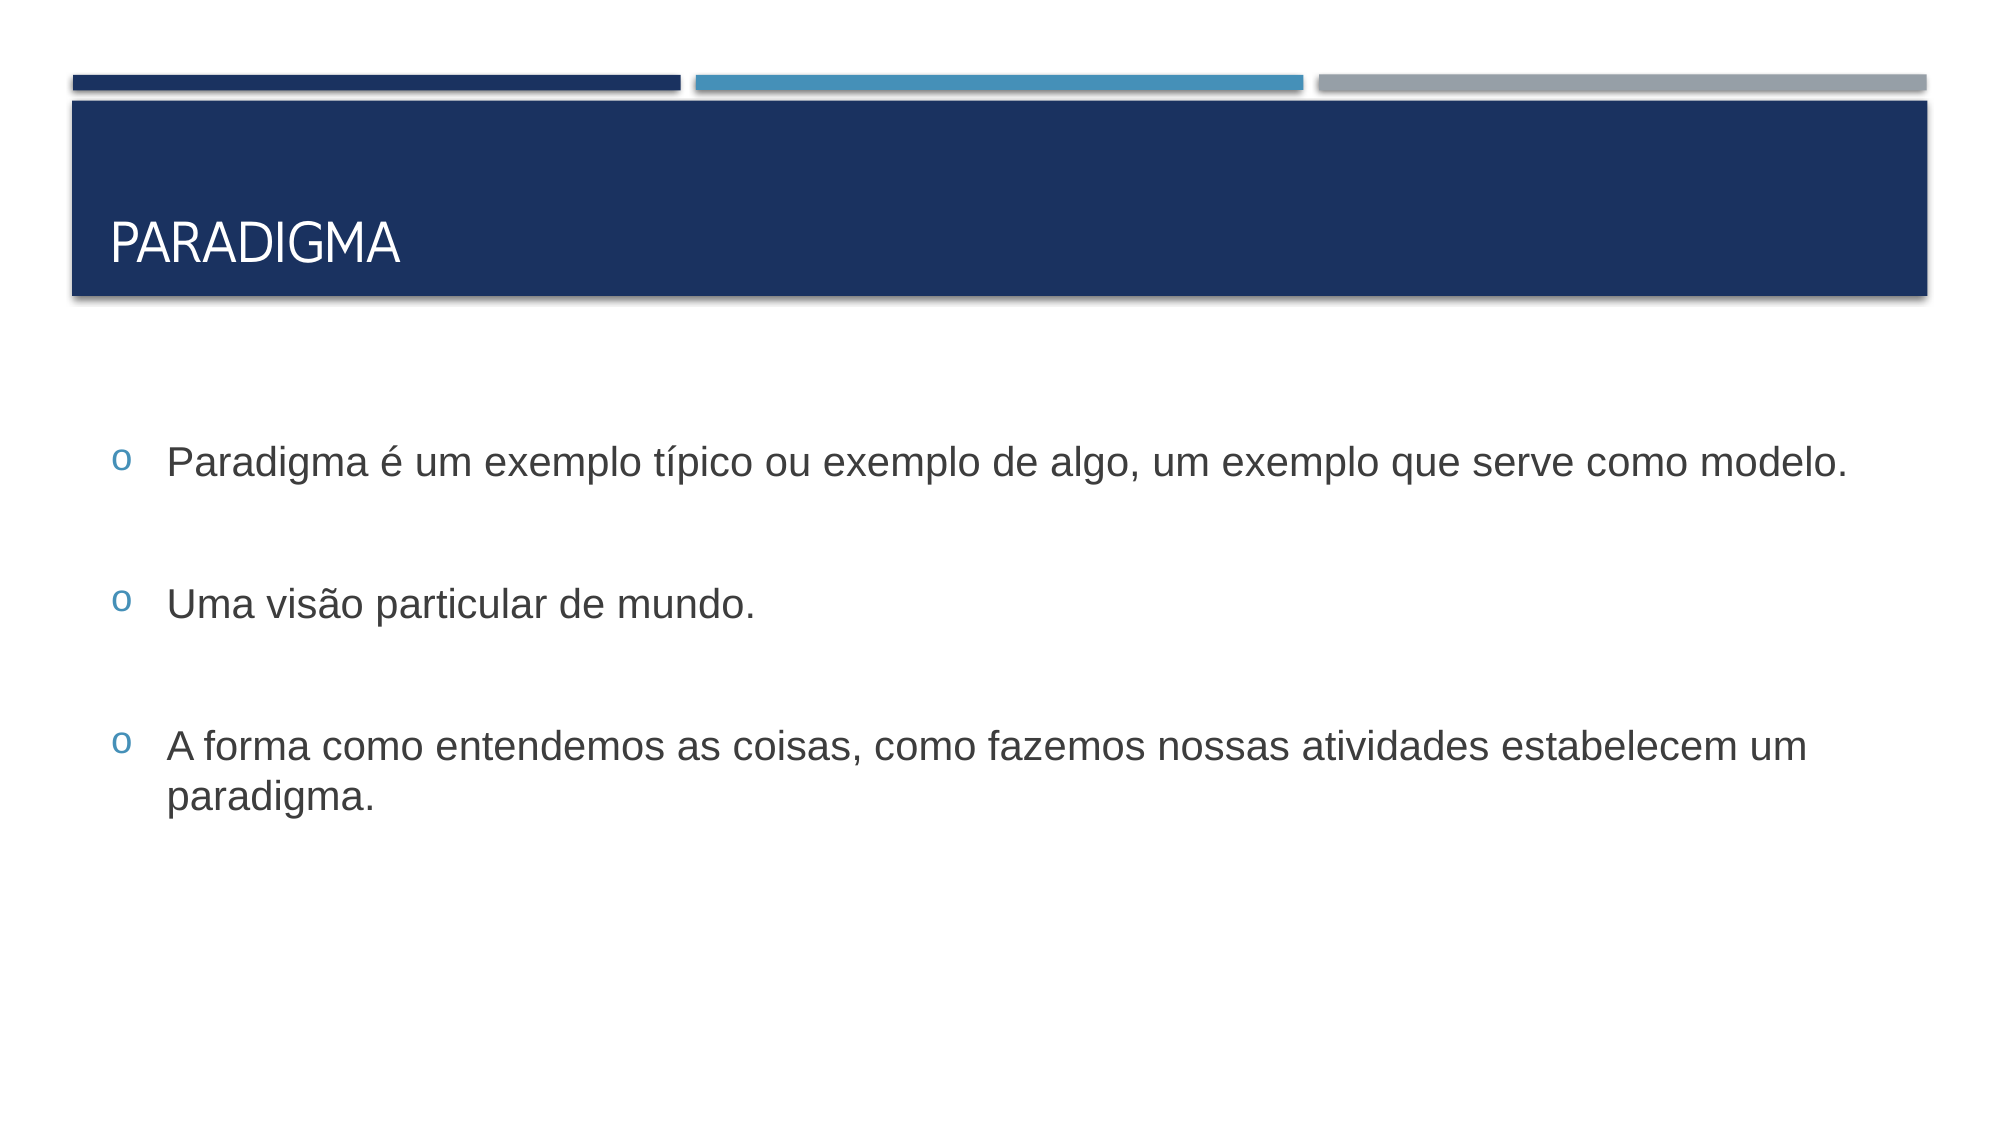

# Paradigma
Paradigma é um exemplo típico ou exemplo de algo, um exemplo que serve como modelo.

Uma visão particular de mundo.

A forma como entendemos as coisas, como fazemos nossas atividades estabelecem um paradigma.